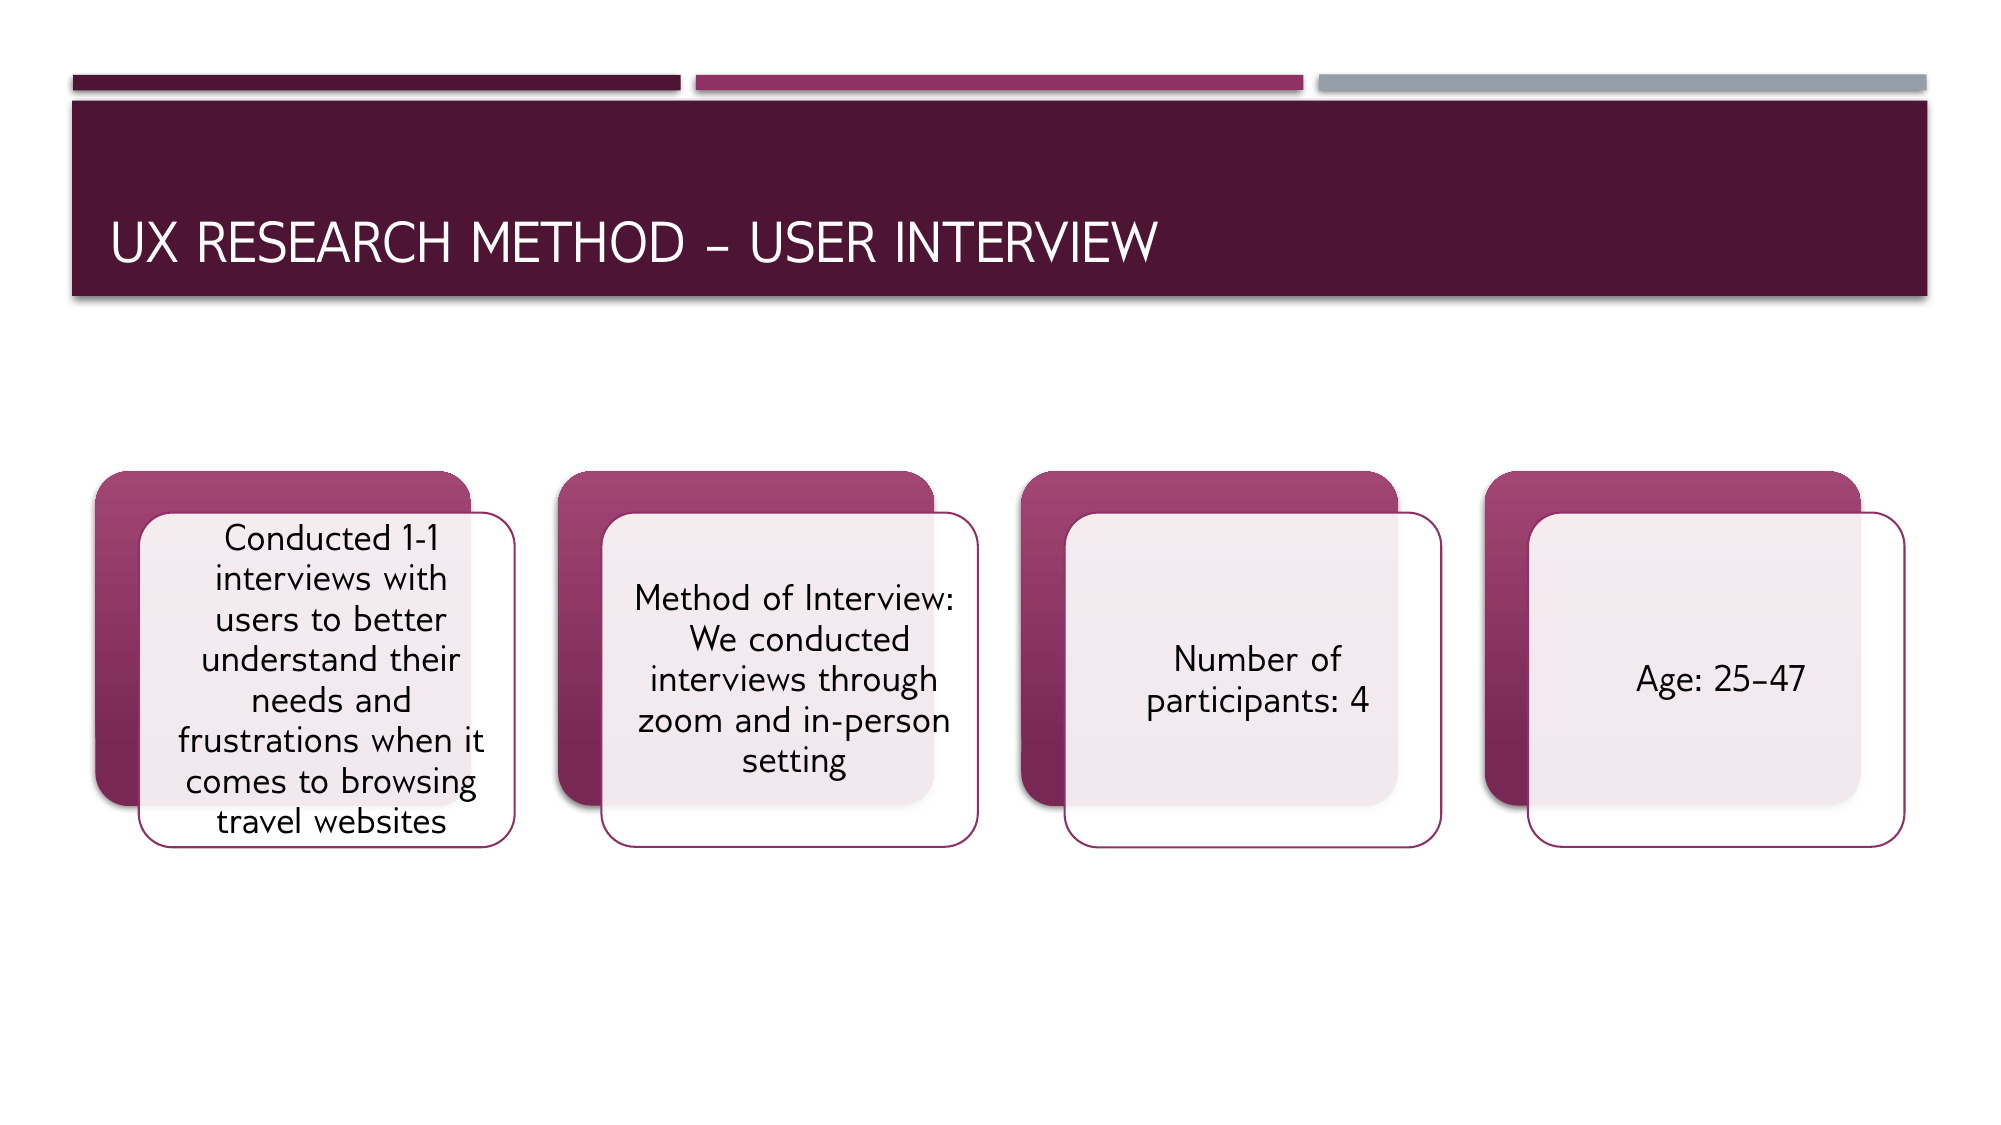

# Ux research method – User Interview
Conducted 1-1 interviews with users to better understand their needs and frustrations when it comes to browsing travel websites
Method of Interview:  We conducted interviews through zoom and in-person setting
Number of participants: 4
Age: 25–47